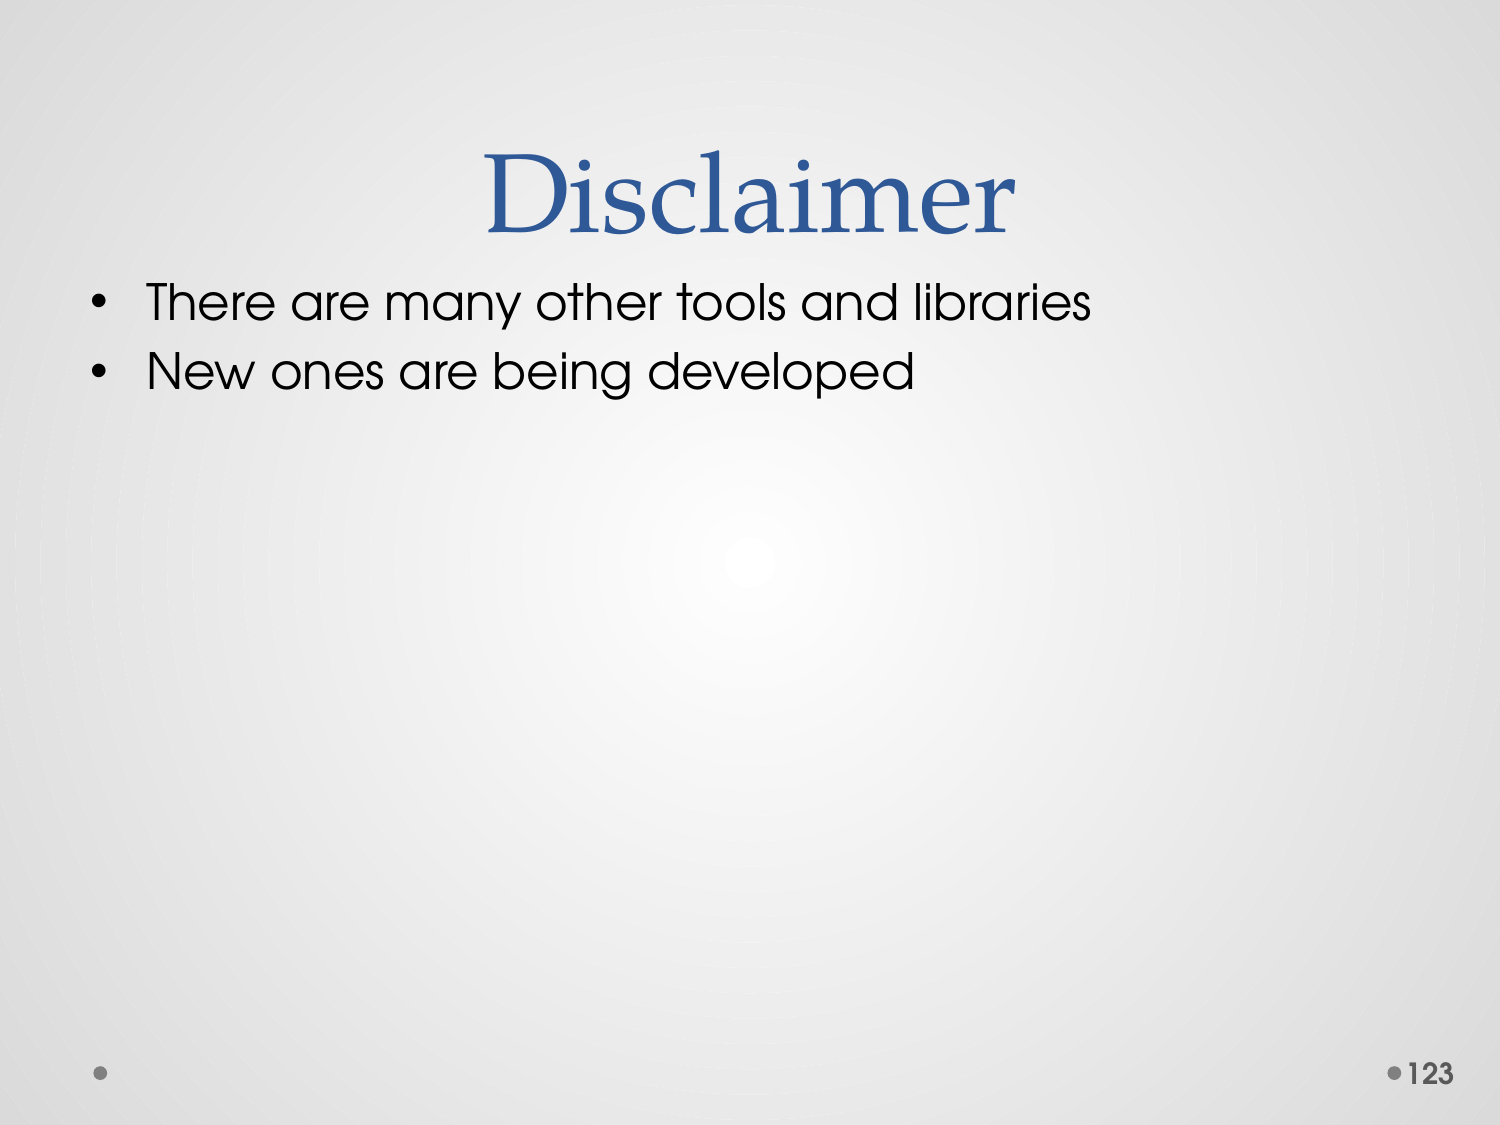

# Disclaimer
There are many other tools and libraries
New ones are being developed
123